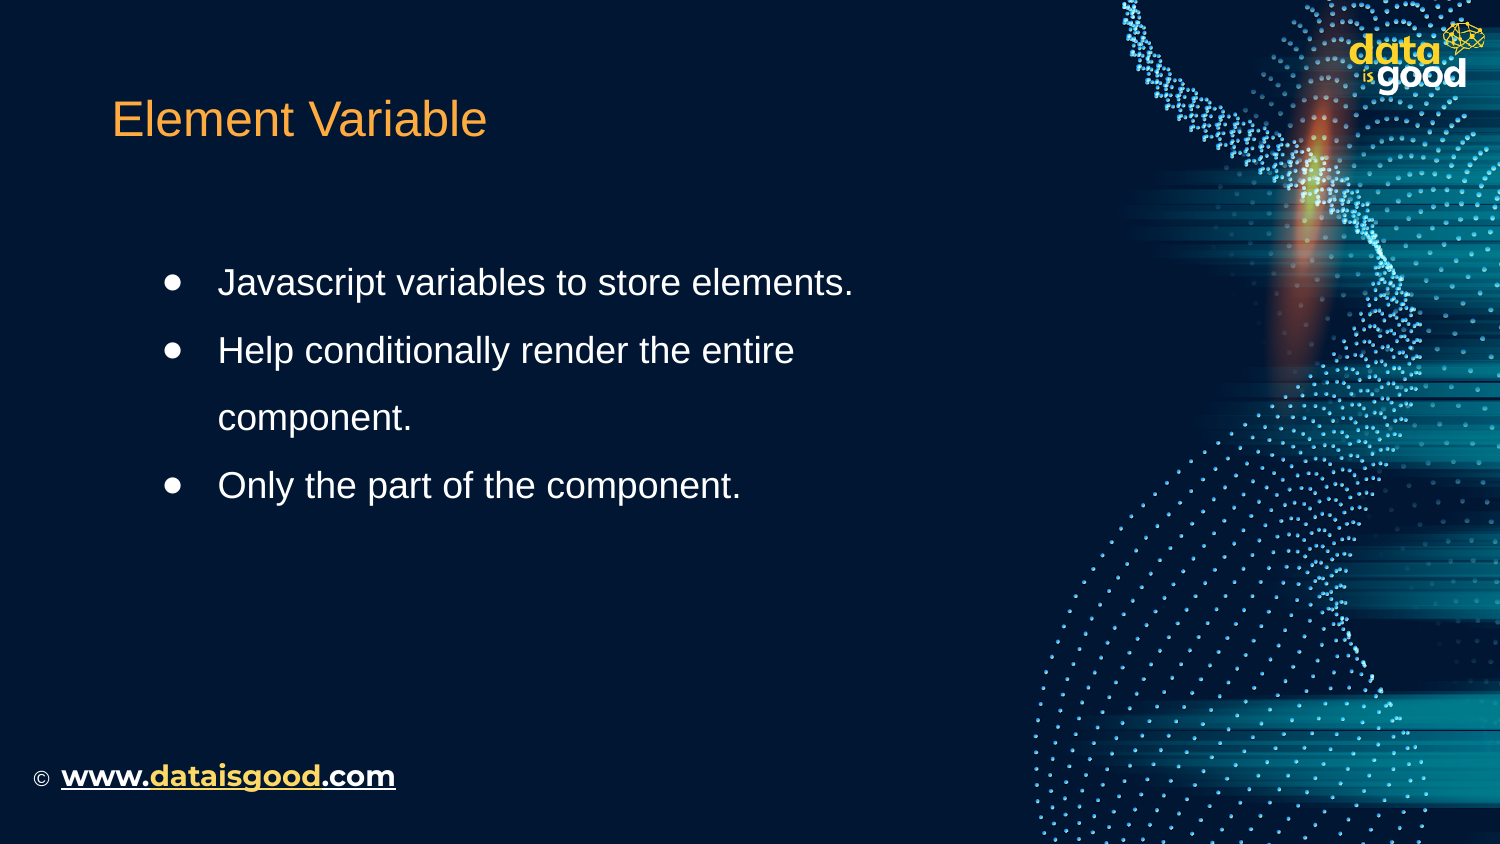

# Element Variable
Javascript variables to store elements.
Help conditionally render the entire component.
Only the part of the component.